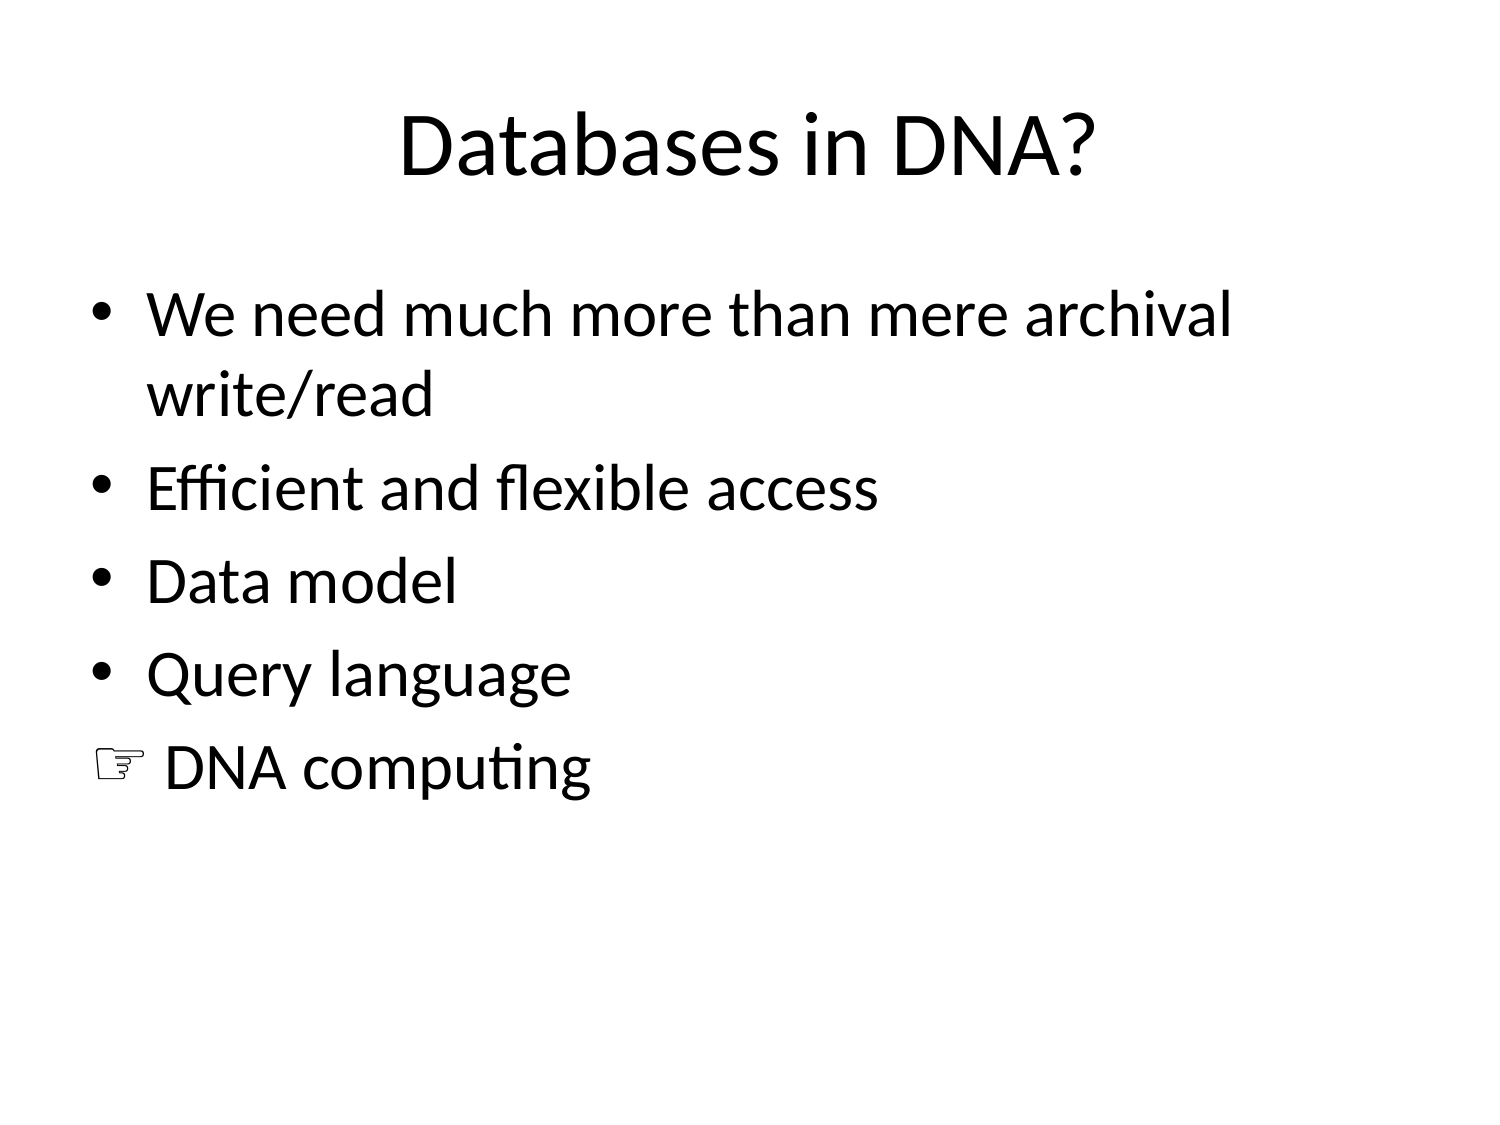

# Databases in DNA?
We need much more than mere archival write/read
Efficient and flexible access
Data model
Query language
 DNA computing